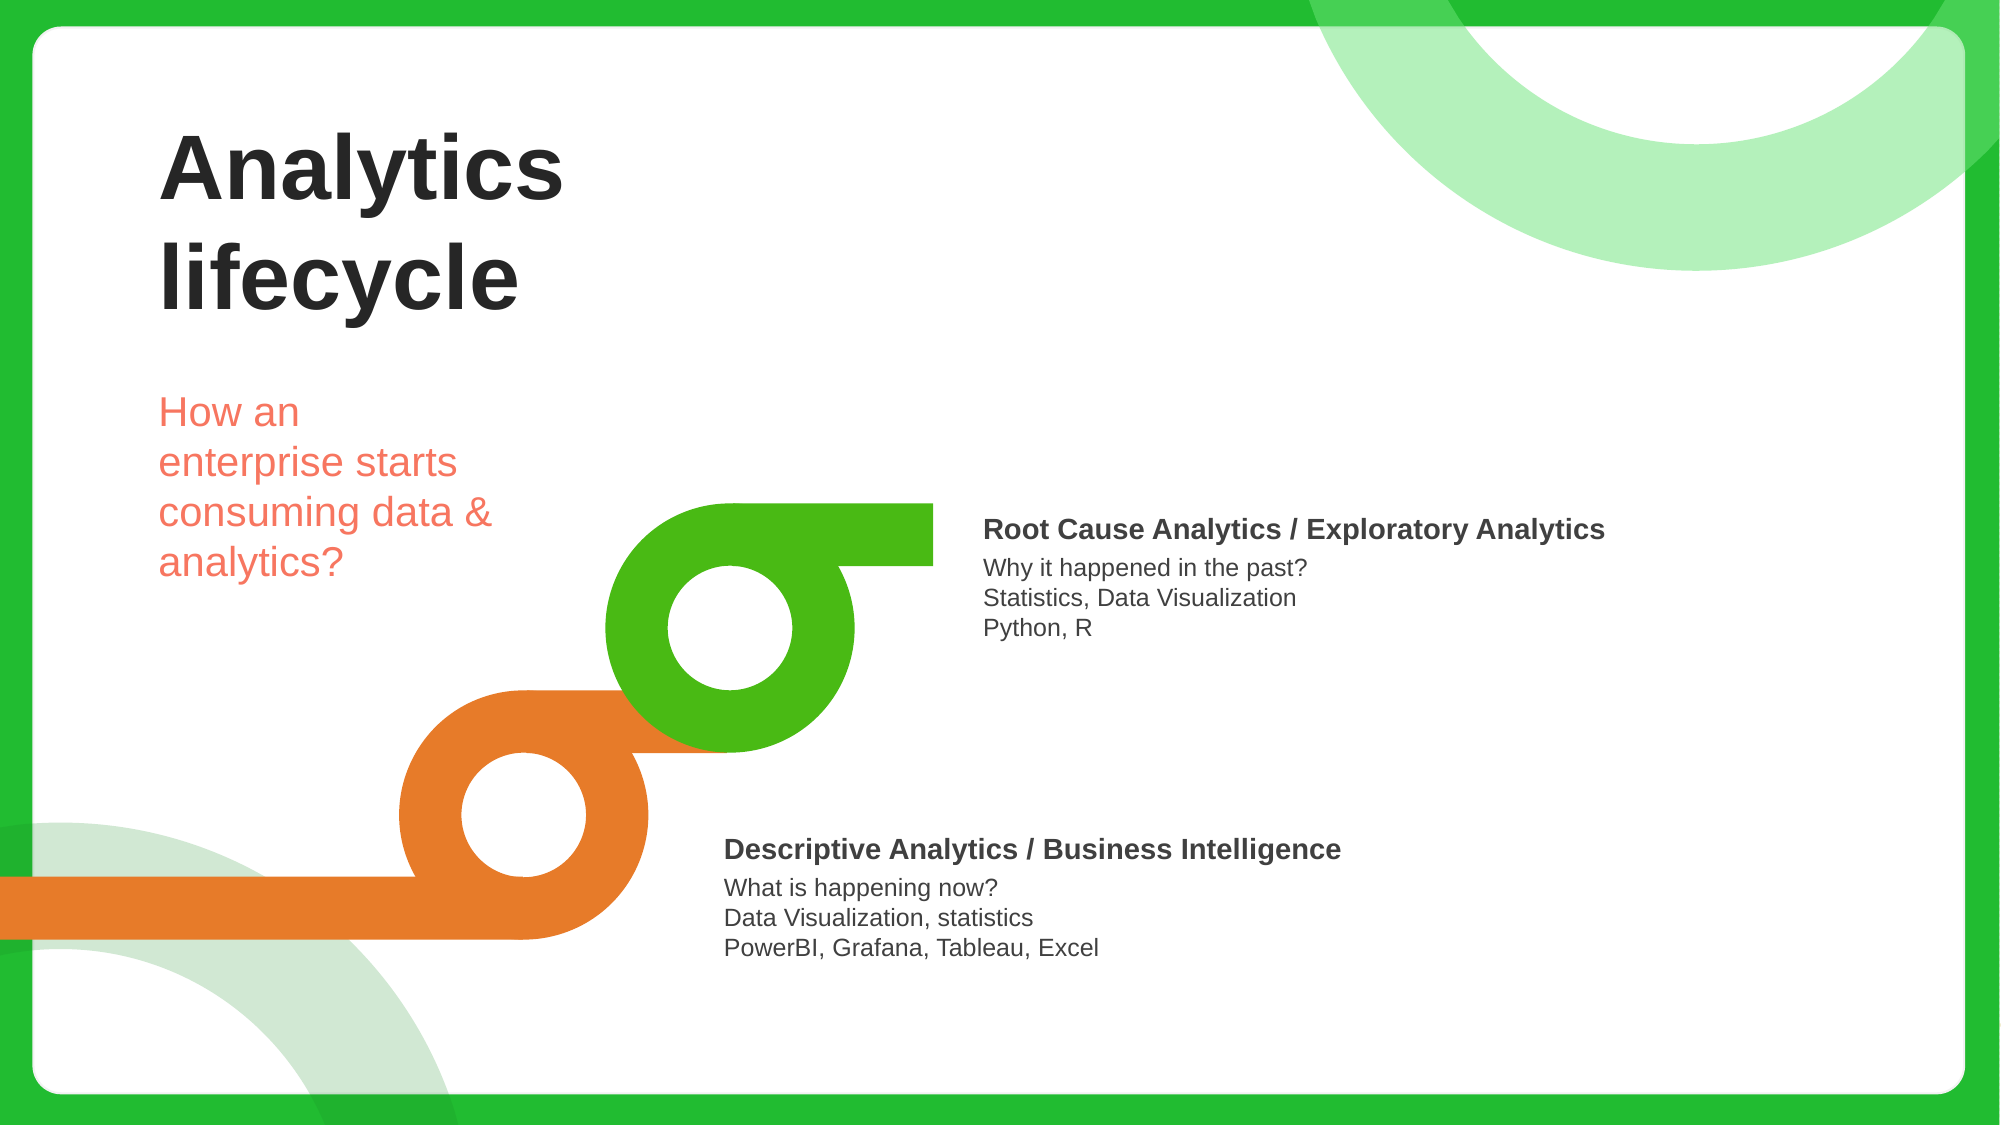

Analytics lifecycle
How an enterprise starts consuming data & analytics?

Root Cause Analytics / Exploratory Analytics
Why it happened in the past?
Statistics, Data Visualization
Python, R

Descriptive Analytics / Business Intelligence
What is happening now?
Data Visualization, statistics
PowerBI, Grafana, Tableau, Excel